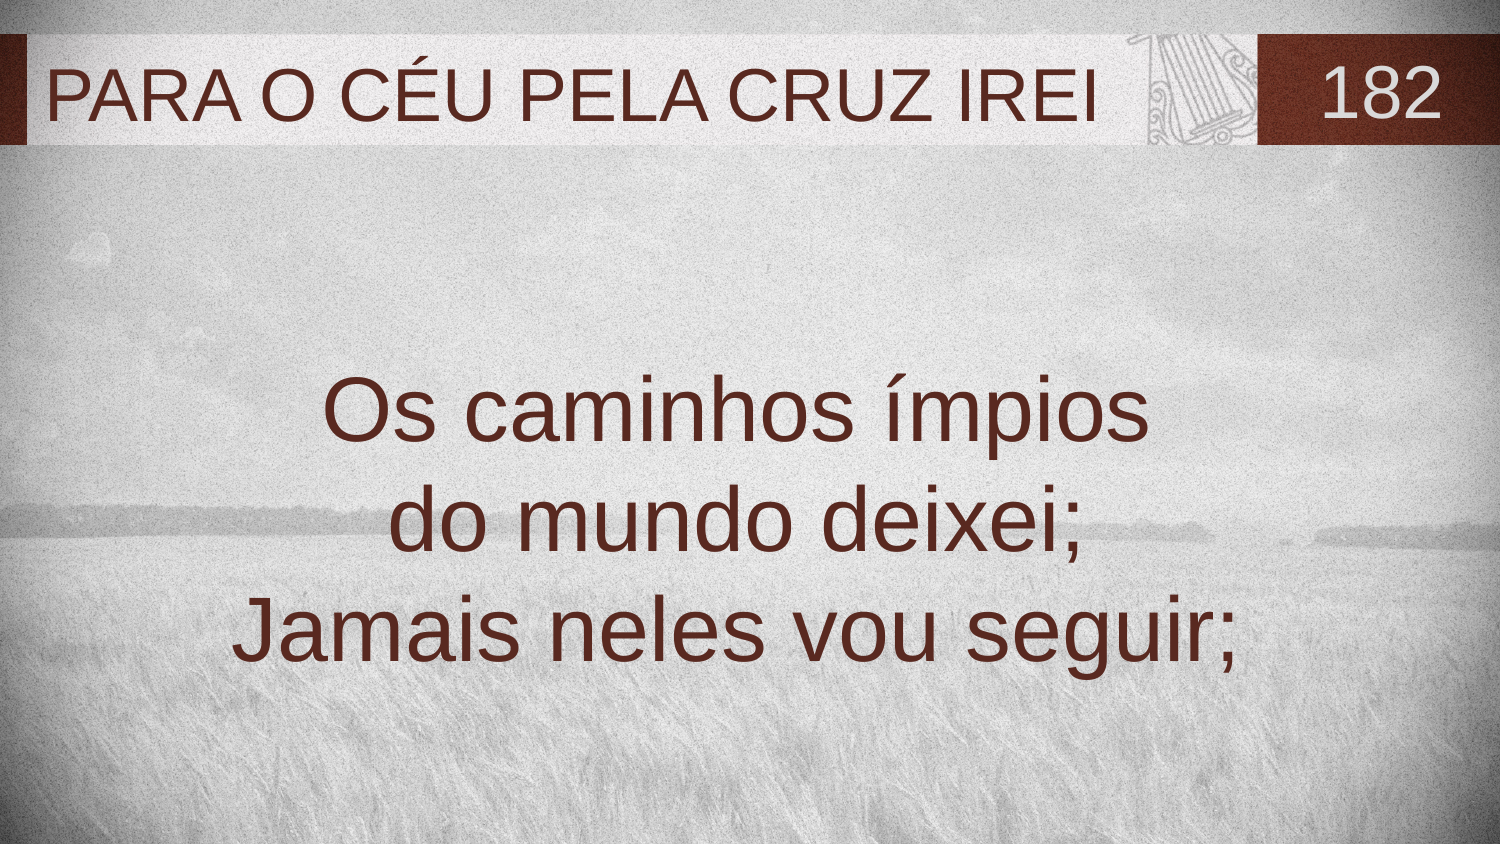

# PARA O CÉU PELA CRUZ IREI
182
Os caminhos ímpios
do mundo deixei;
Jamais neles vou seguir;